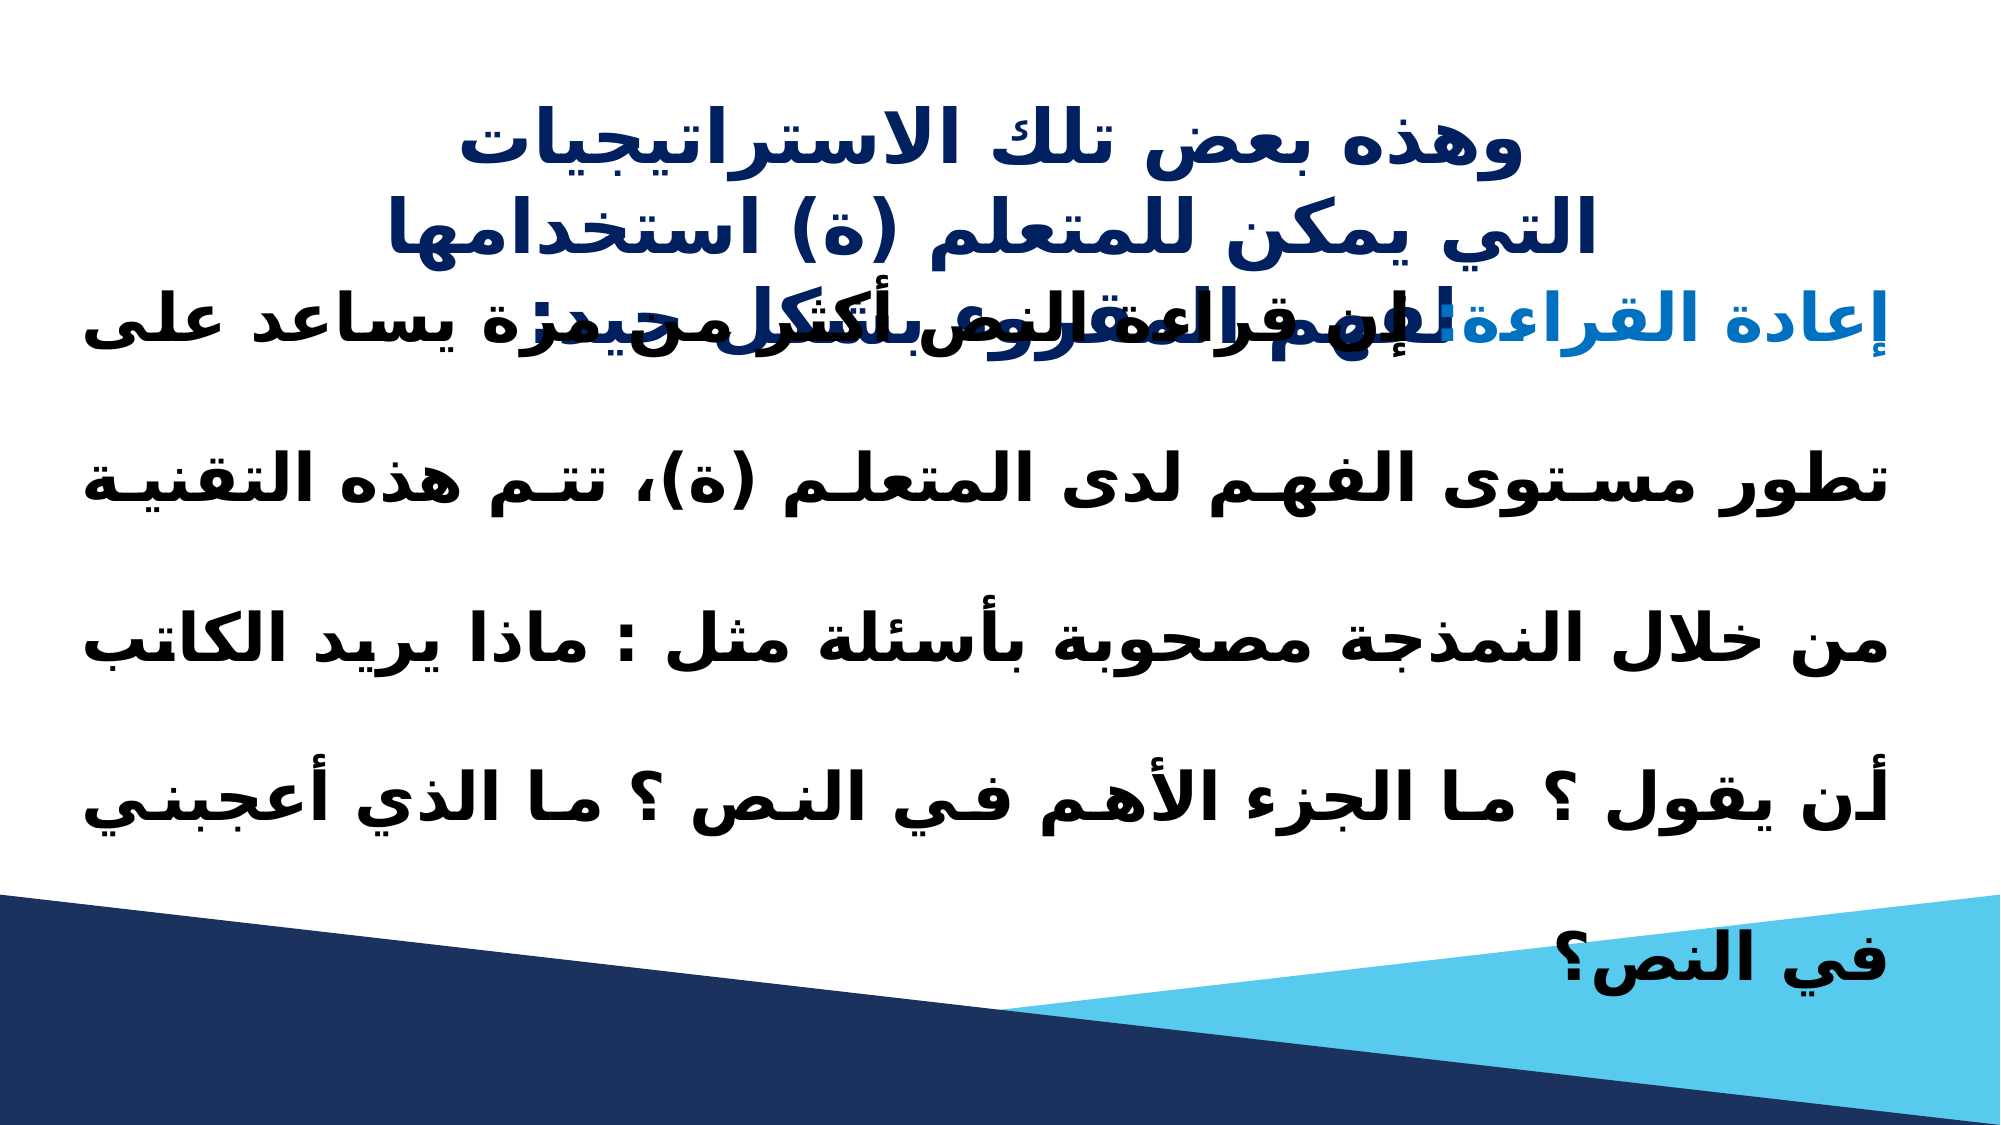

وهذه بعض تلك الاستراتيجيات التي يمكن للمتعلم (ة) استخدامها لفهم المقروء بشكل جيد:
إعادة القراءة: إن قراءة النص أكثر من مرة يساعد على تطور مستوى الفهم لدى المتعلم (ة)، تتم هذه التقنية من خلال النمذجة مصحوبة بأسئلة مثل : ماذا يريد الكاتب أن يقول ؟ ما الجزء الأهم في النص ؟ ما الذي أعجبني في النص؟